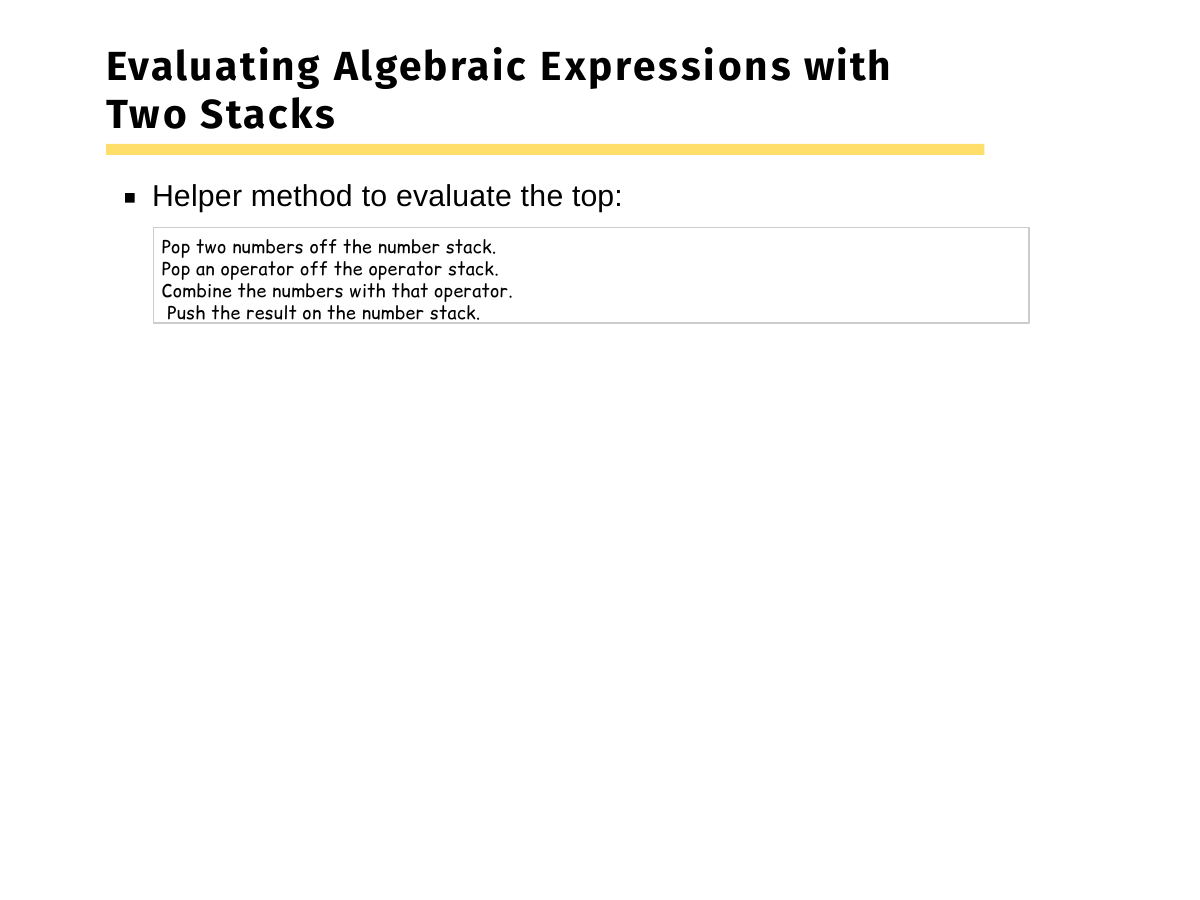

# Evaluating Algebraic Expressions with  Two Stacks

Helper method to evaluate the top:

Pop two numbers off the number stack.  Pop an operator off the operator stack.  Combine the numbers with that operator.  Push the result on the number stack.